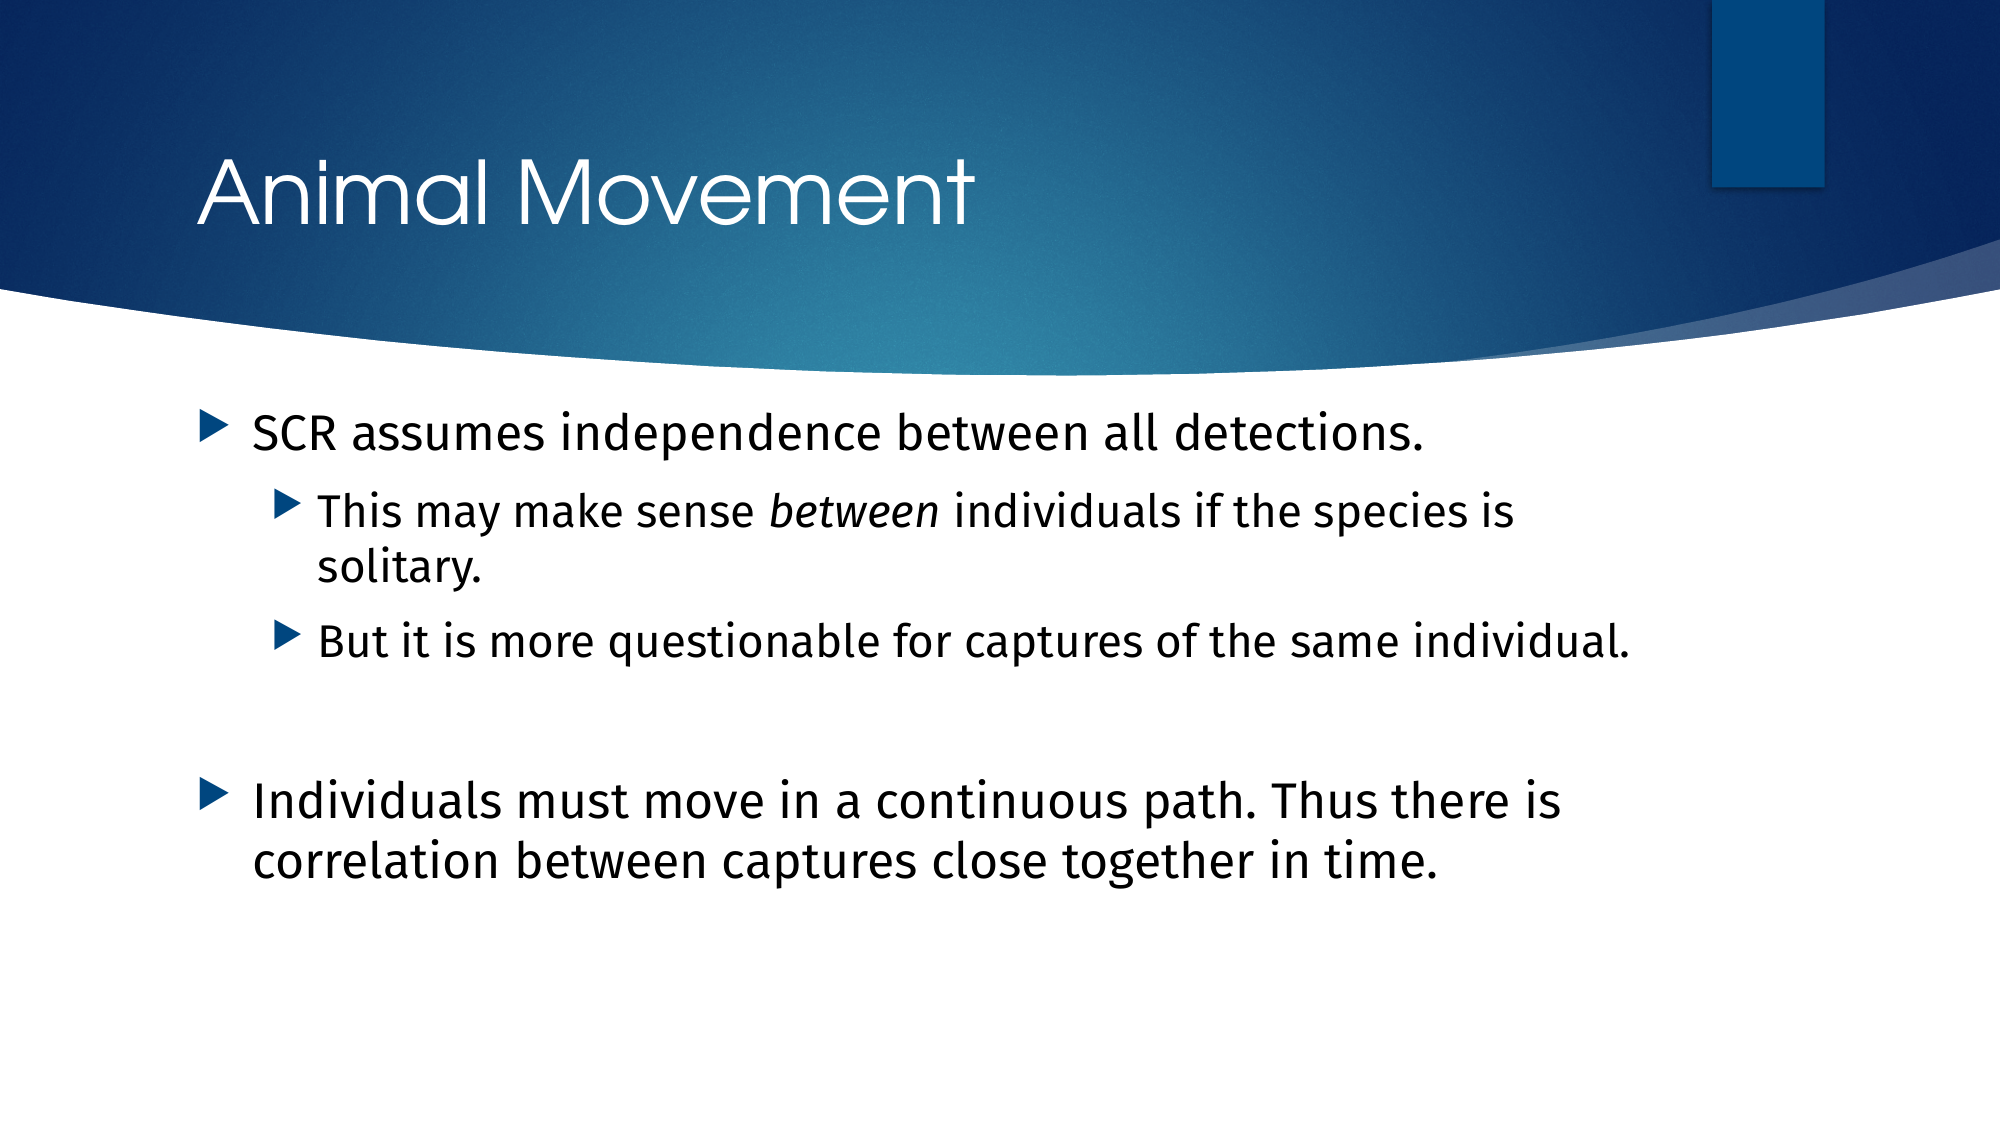

# Animal Movement

SCR assumes independence between all detections.
This may make sense between individuals if the species is solitary.
But it is more questionable for captures of the same individual.

Individuals must move in a continuous path. Thus there is correlation between captures close together in time.